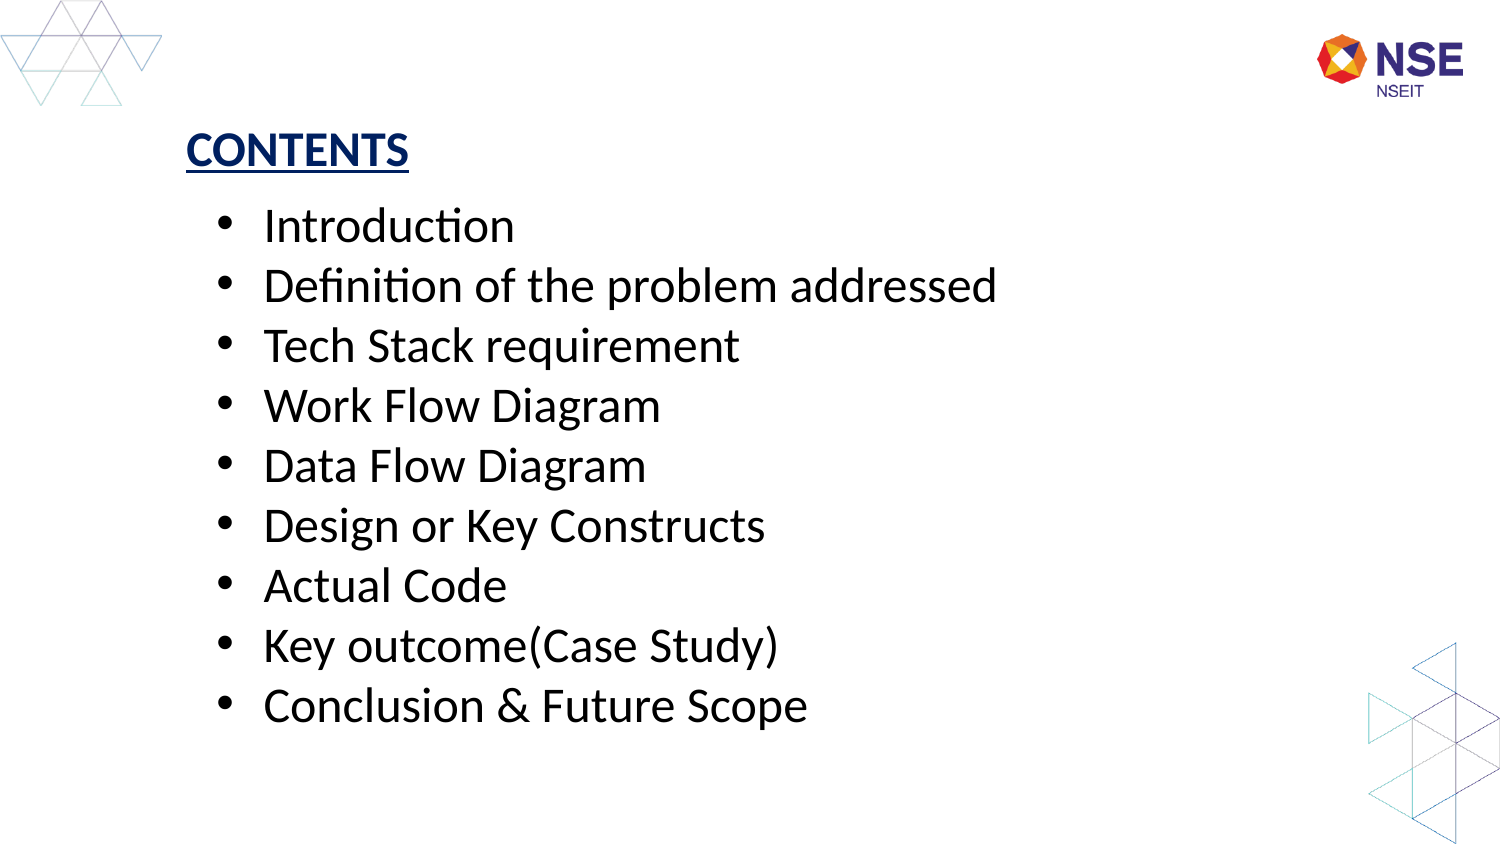

CONTENTS
Introduction
Definition of the problem addressed
Tech Stack requirement
Work Flow Diagram
Data Flow Diagram
Design or Key Constructs
Actual Code
Key outcome(Case Study)
Conclusion & Future Scope